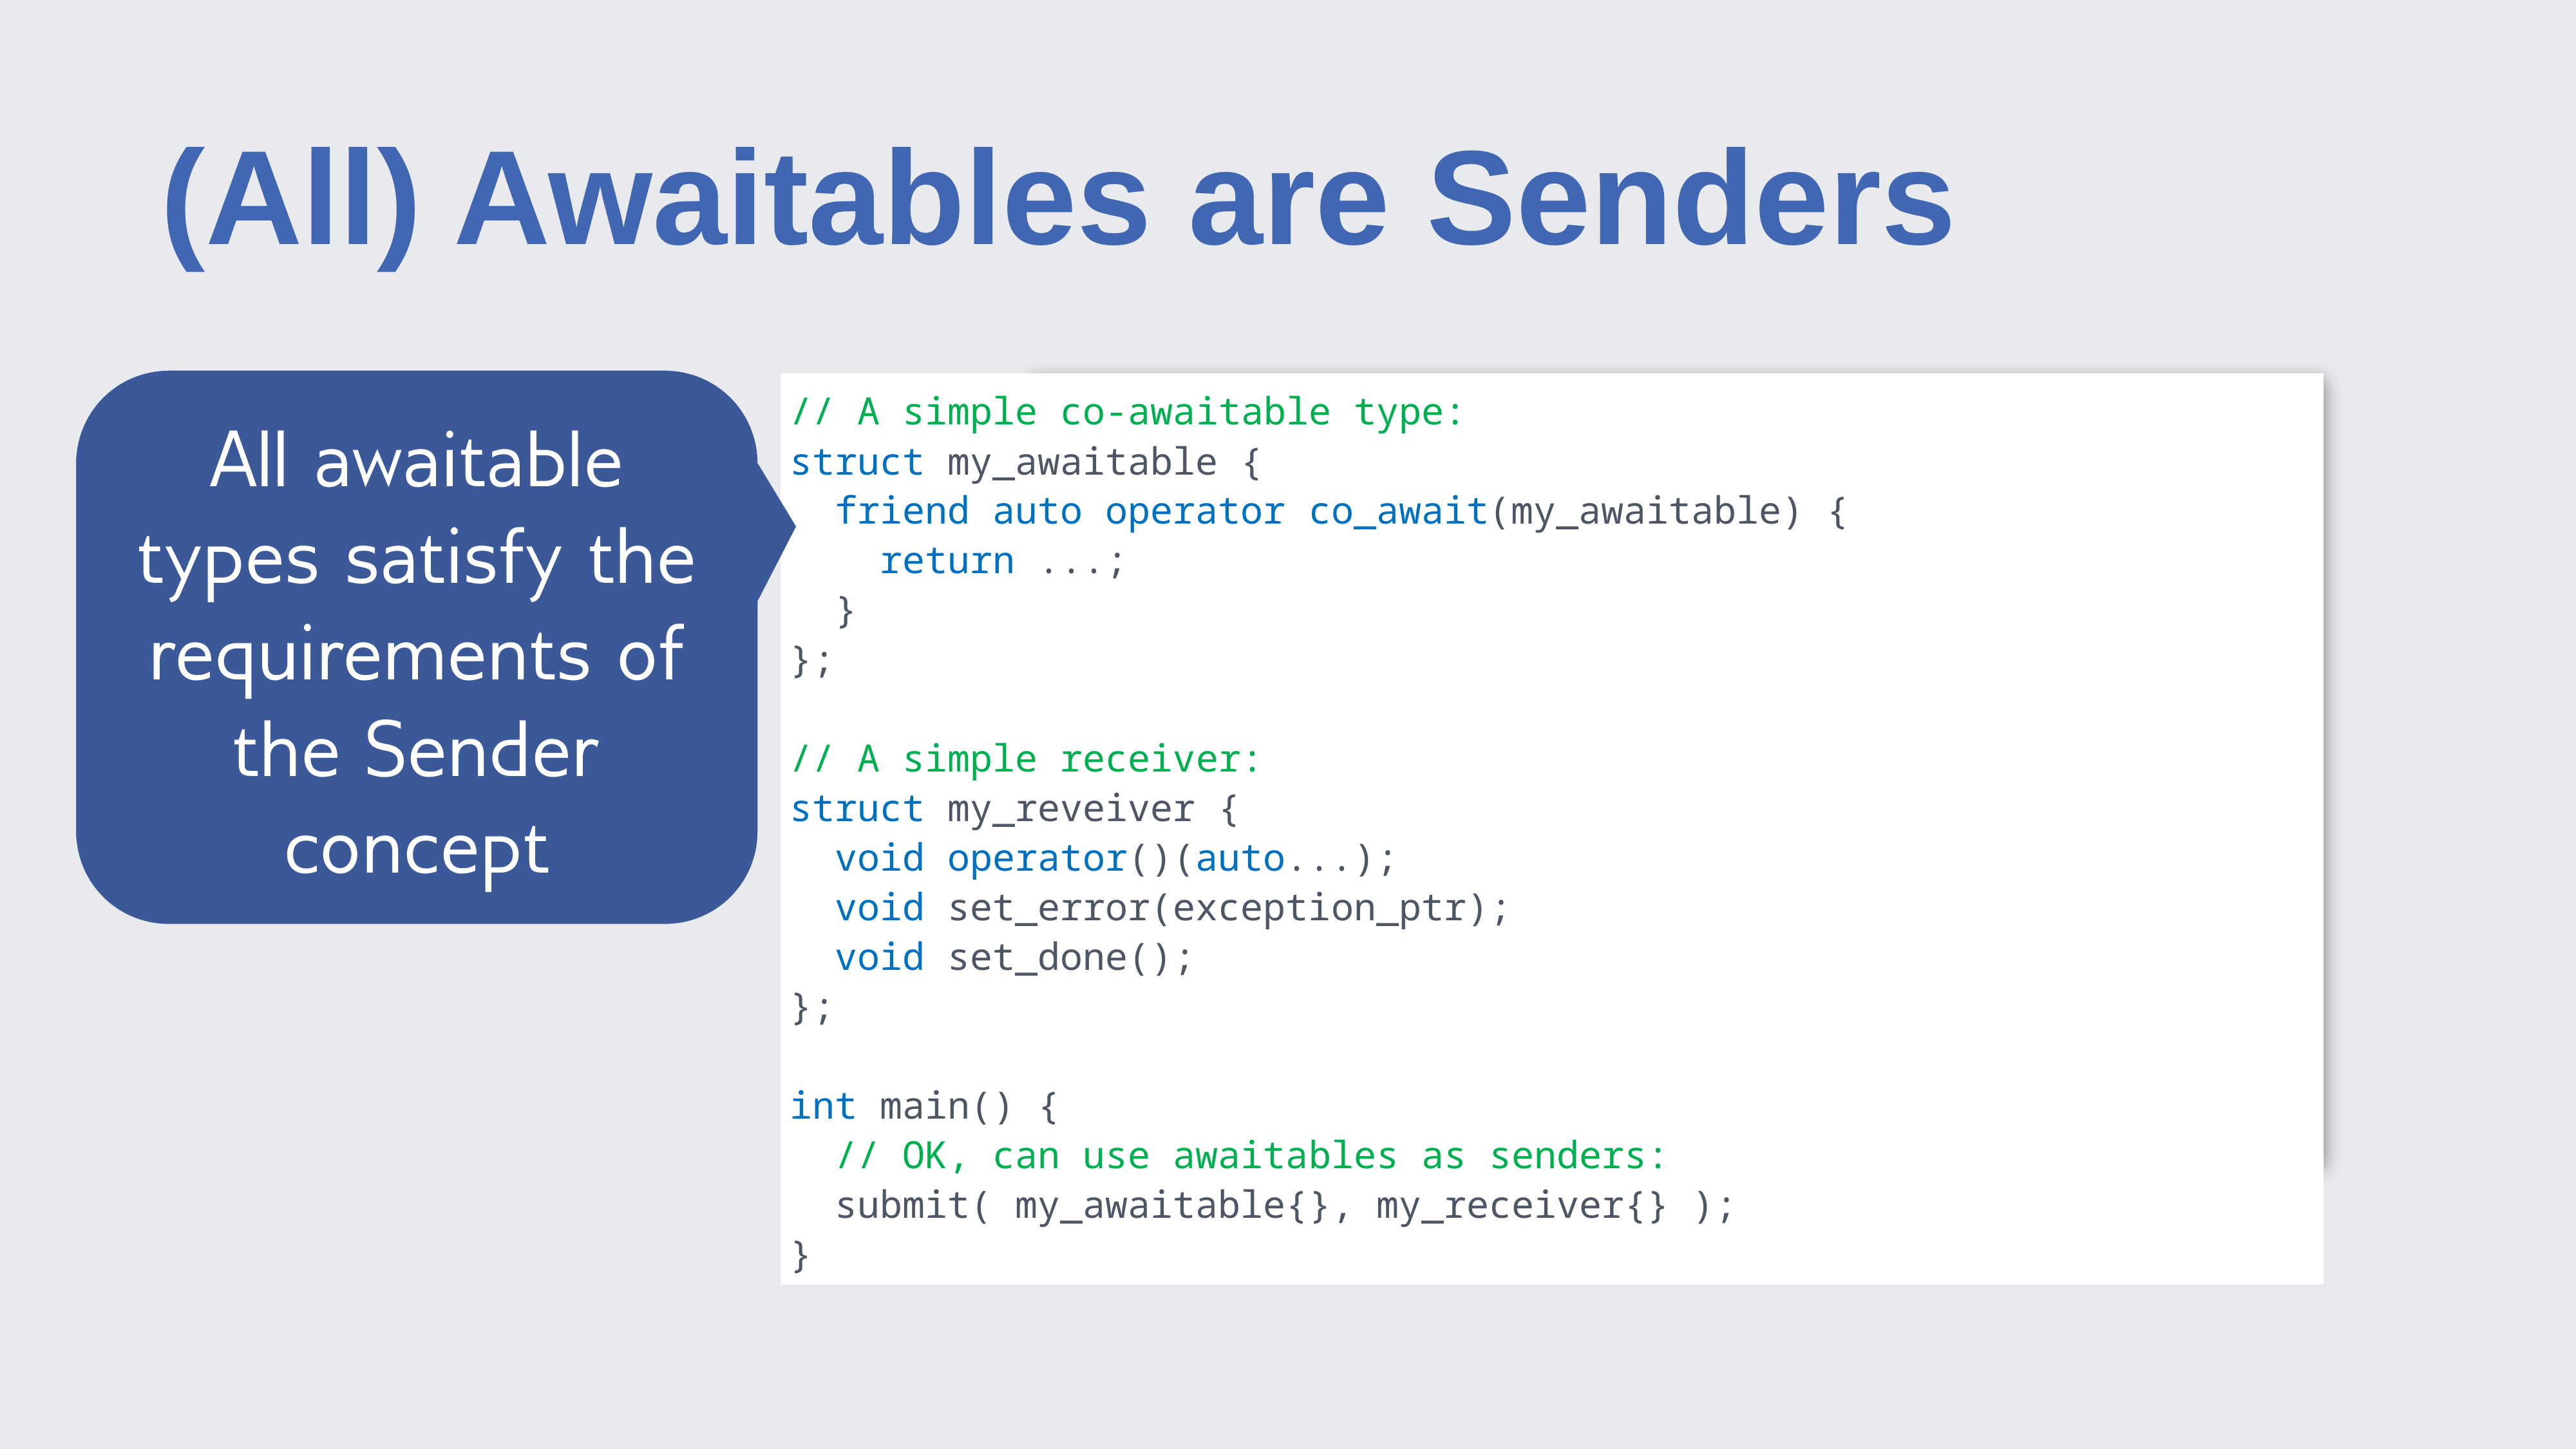

# (All) Awaitables are Senders
All awaitable types satisfy the requirements of the Sender concept
// A simple co-awaitable type:
struct my_awaitable {
  friend auto operator co_await(my_awaitable) {
    return ...;
  }
};

// A simple receiver:
struct my_reveiver {
  void operator()(auto...);
  void set_error(exception_ptr);
  void set_done();
};

int main() {
  // OK, can use awaitables as senders:
  submit( my_awaitable{}, my_receiver{} );
}